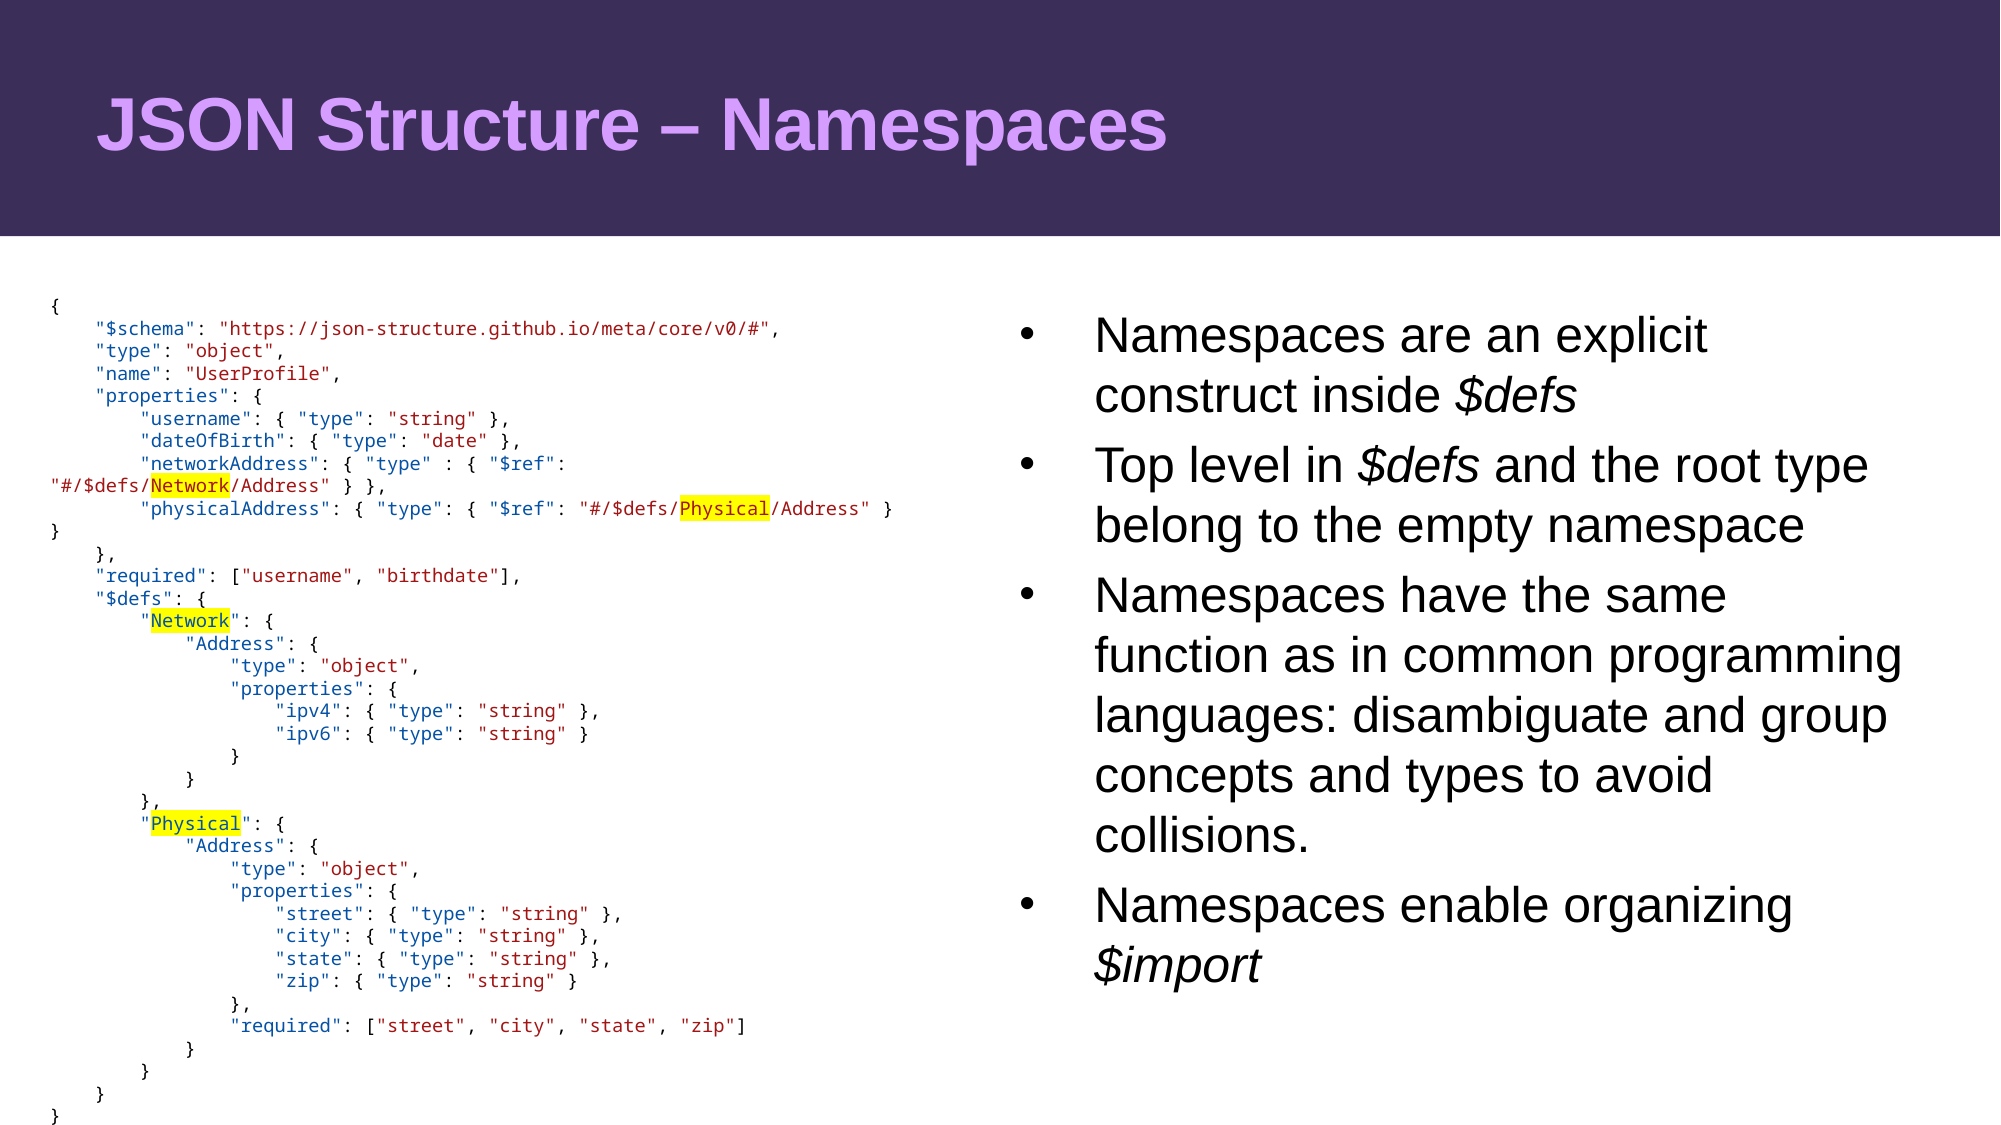

# JSON Structure – Namespaces
{
    "$schema": "https://json-structure.github.io/meta/core/v0/#",
    "type": "object",
    "name": "UserProfile",
    "properties": {
        "username": { "type": "string" },
        "dateOfBirth": { "type": "date" },
        "networkAddress": { "type" : { "$ref": "#/$defs/Network/Address" } },
        "physicalAddress": { "type": { "$ref": "#/$defs/Physical/Address" } }
    },
    "required": ["username", "birthdate"],
    "$defs": {
        "Network": {
            "Address": {
                "type": "object",
                "properties": {
                    "ipv4": { "type": "string" },
                    "ipv6": { "type": "string" }
                }
            }
        },
        "Physical": {
            "Address": {
                "type": "object",
                "properties": {
                    "street": { "type": "string" },
                    "city": { "type": "string" },
                    "state": { "type": "string" },
                    "zip": { "type": "string" }
                },
                "required": ["street", "city", "state", "zip"]
            }
        }
    }
}
Namespaces are an explicit construct inside $defs
Top level in $defs and the root type belong to the empty namespace
Namespaces have the same function as in common programming languages: disambiguate and group concepts and types to avoid collisions.
Namespaces enable organizing  $import